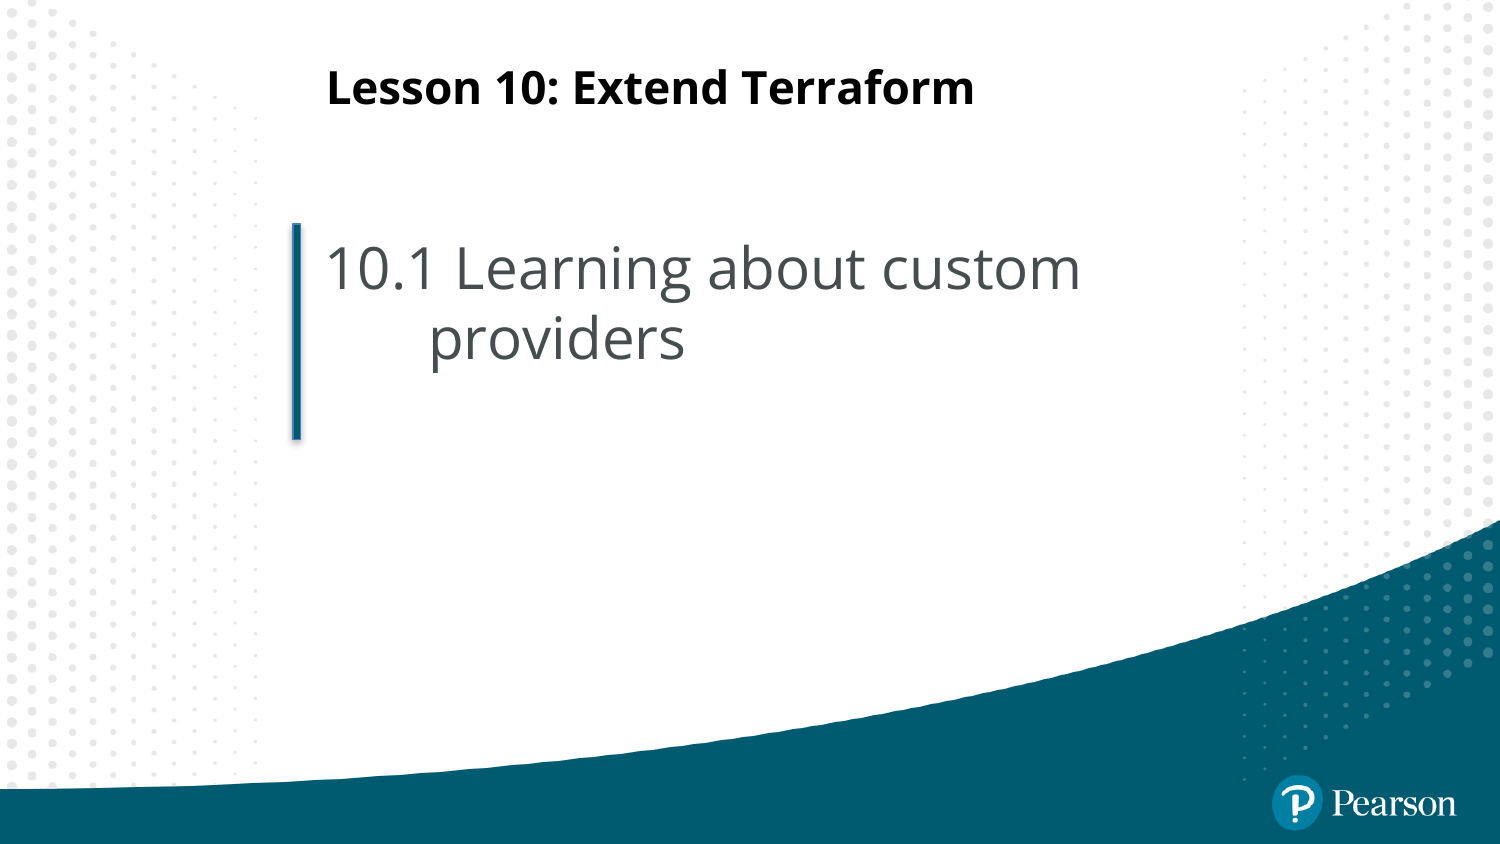

# Lesson 10: Extend Terraform
10.1 Learning about custom providers